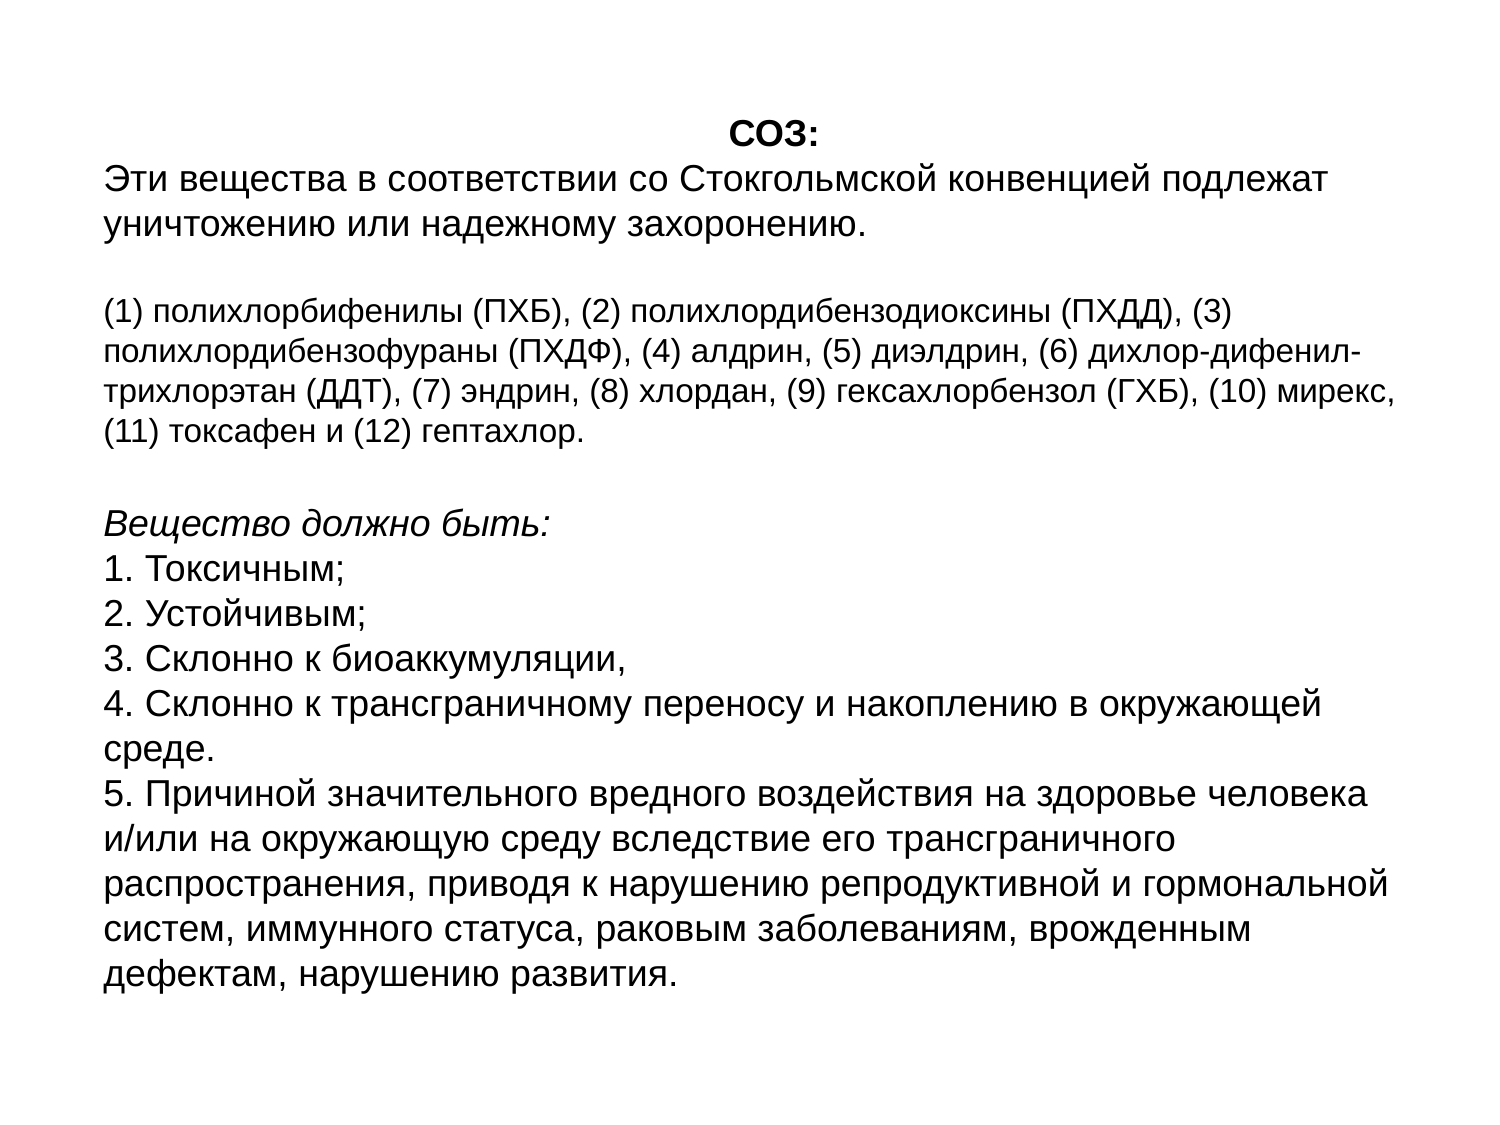

СОЗ:
Эти вещества в соответствии со Стокгольмской конвенцией подлежат уничтожению или надежному захоронению.

(1) полихлорбифенилы (ПХБ), (2) полихлордибензодиоксины (ПХДД), (3) полихлордибензофураны (ПХДФ), (4) алдрин, (5) диэлдрин, (6) дихлор-дифенил-трихлорэтан (ДДТ), (7) эндрин, (8) хлордан, (9) гексахлорбензол (ГХБ), (10) мирекс, (11) токсафен и (12) гептахлор.
Вещество должно быть:
1. Токсичным;
2. Устойчивым;
3. Склонно к биоаккумуляции,
4. Склонно к трансграничному переносу и накоплению в окружающей среде.
5. Причиной значительного вредного воздействия на здоровье человека и/или на окружающую среду вследствие его трансграничного распространения, приводя к нарушению репродуктивной и гормональной систем, иммунного статуса, раковым заболеваниям, врожденным дефектам, нарушению развития.